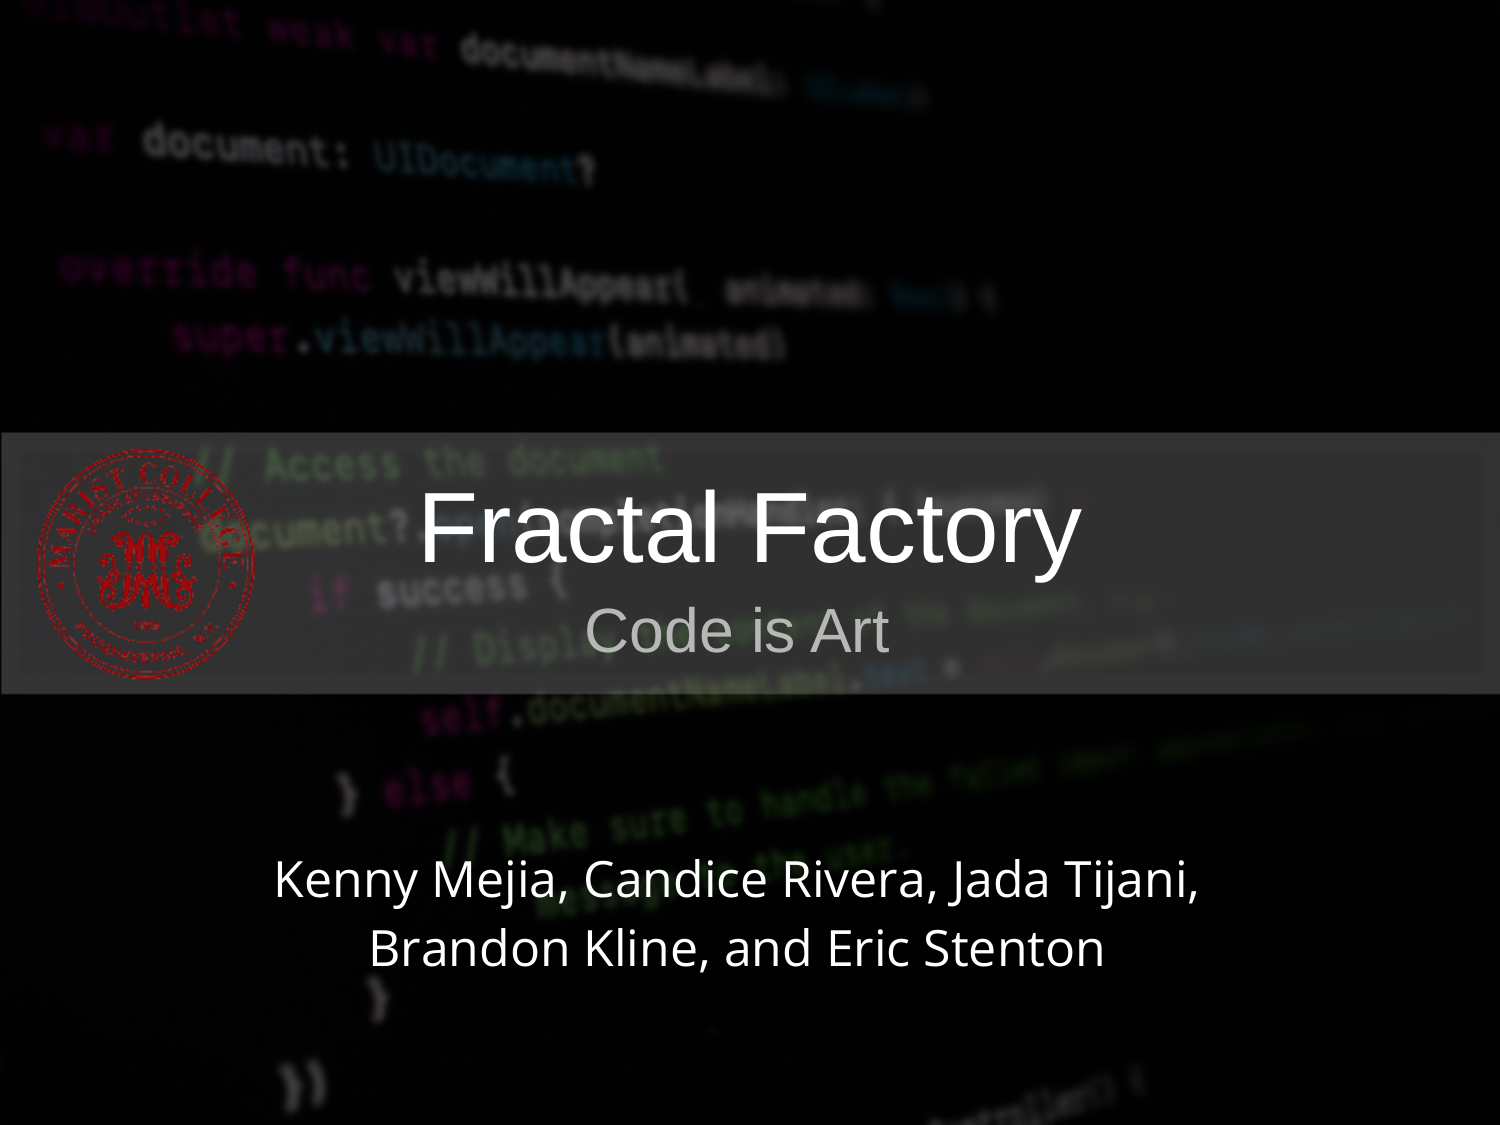

# Fractal Factory
Code is Art
Kenny Mejia, Candice Rivera, Jada Tijani, Brandon Kline, and Eric Stenton